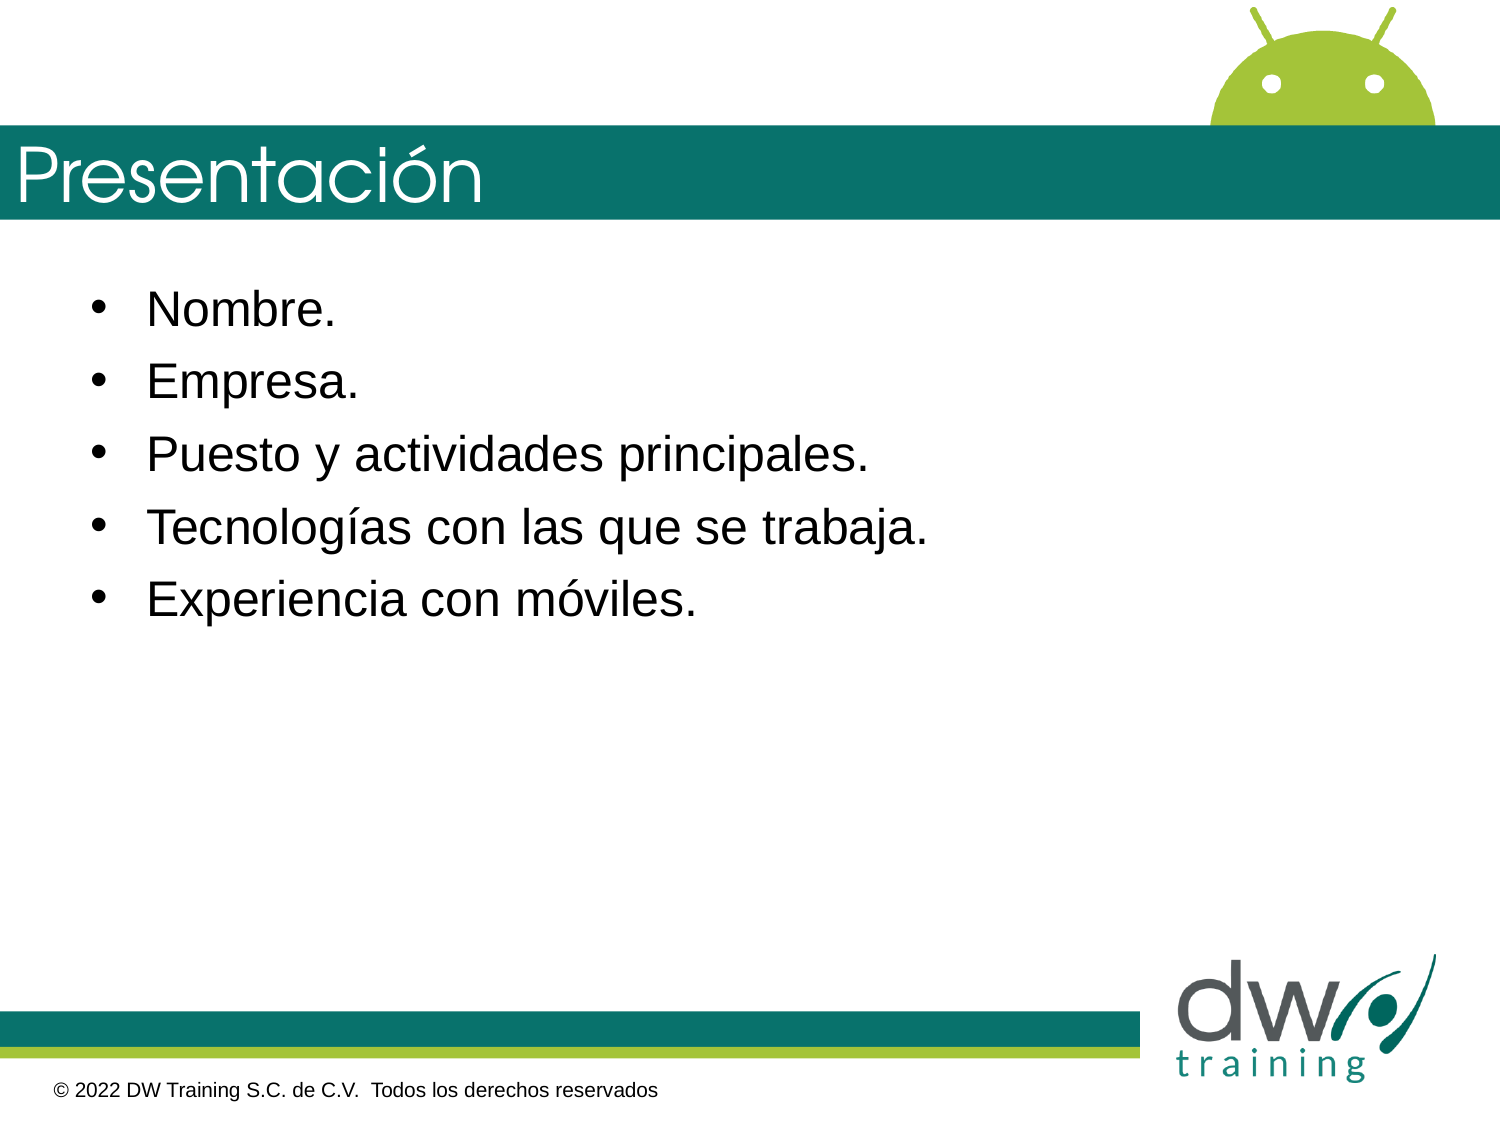

# Presentación
Nombre.
Empresa.
Puesto y actividades principales.
Tecnologías con las que se trabaja.
Experiencia con móviles.